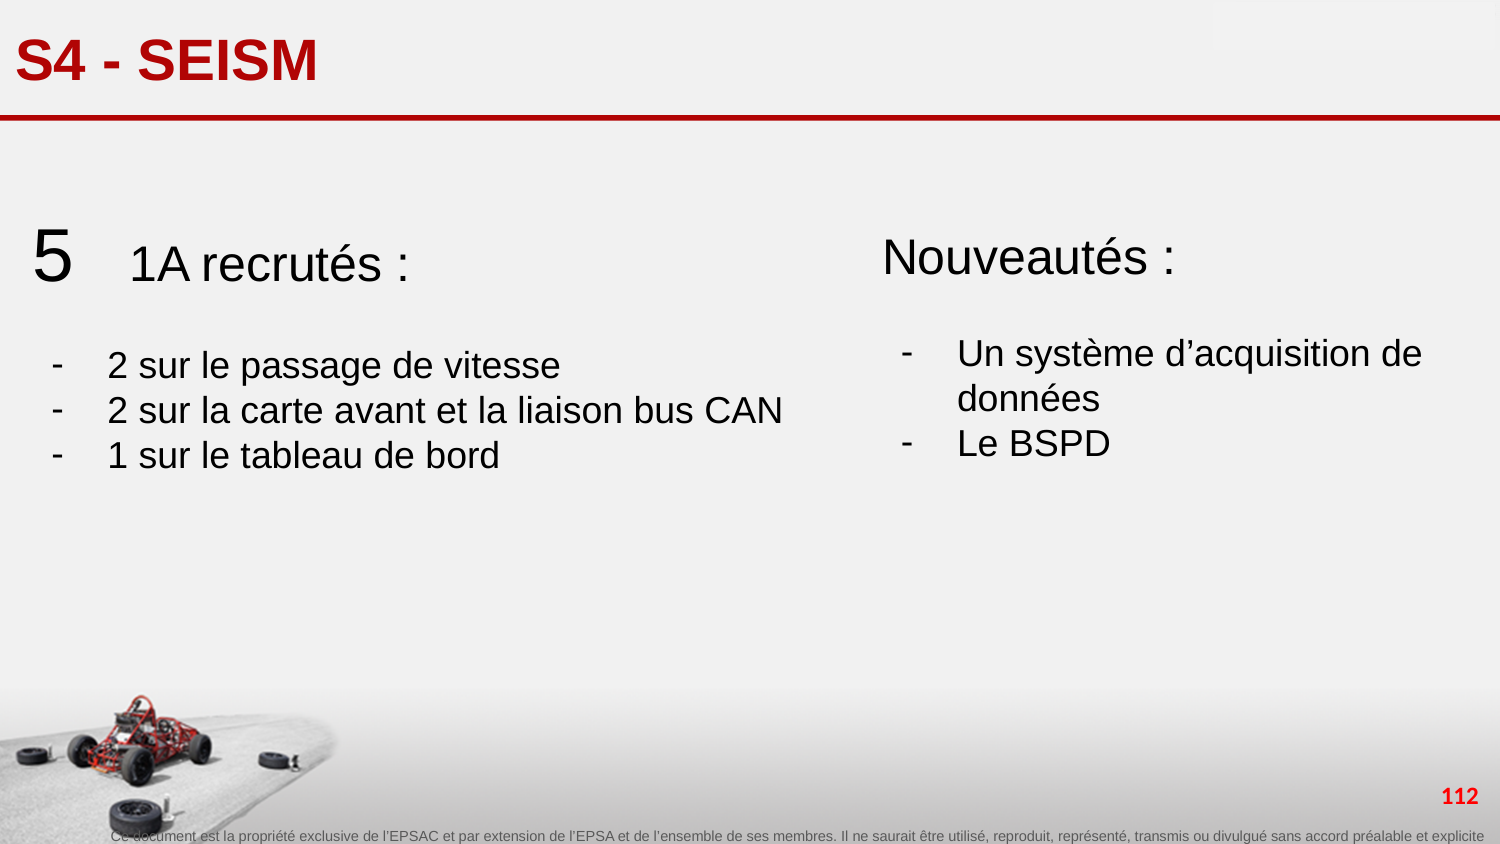

# S4 - SEISM
5   1A recrutés :

2 sur le passage de vitesse
2 sur la carte avant et la liaison bus CAN
1 sur le tableau de bord
Nouveautés :

Un système d’acquisition de
données
Le BSPD
112